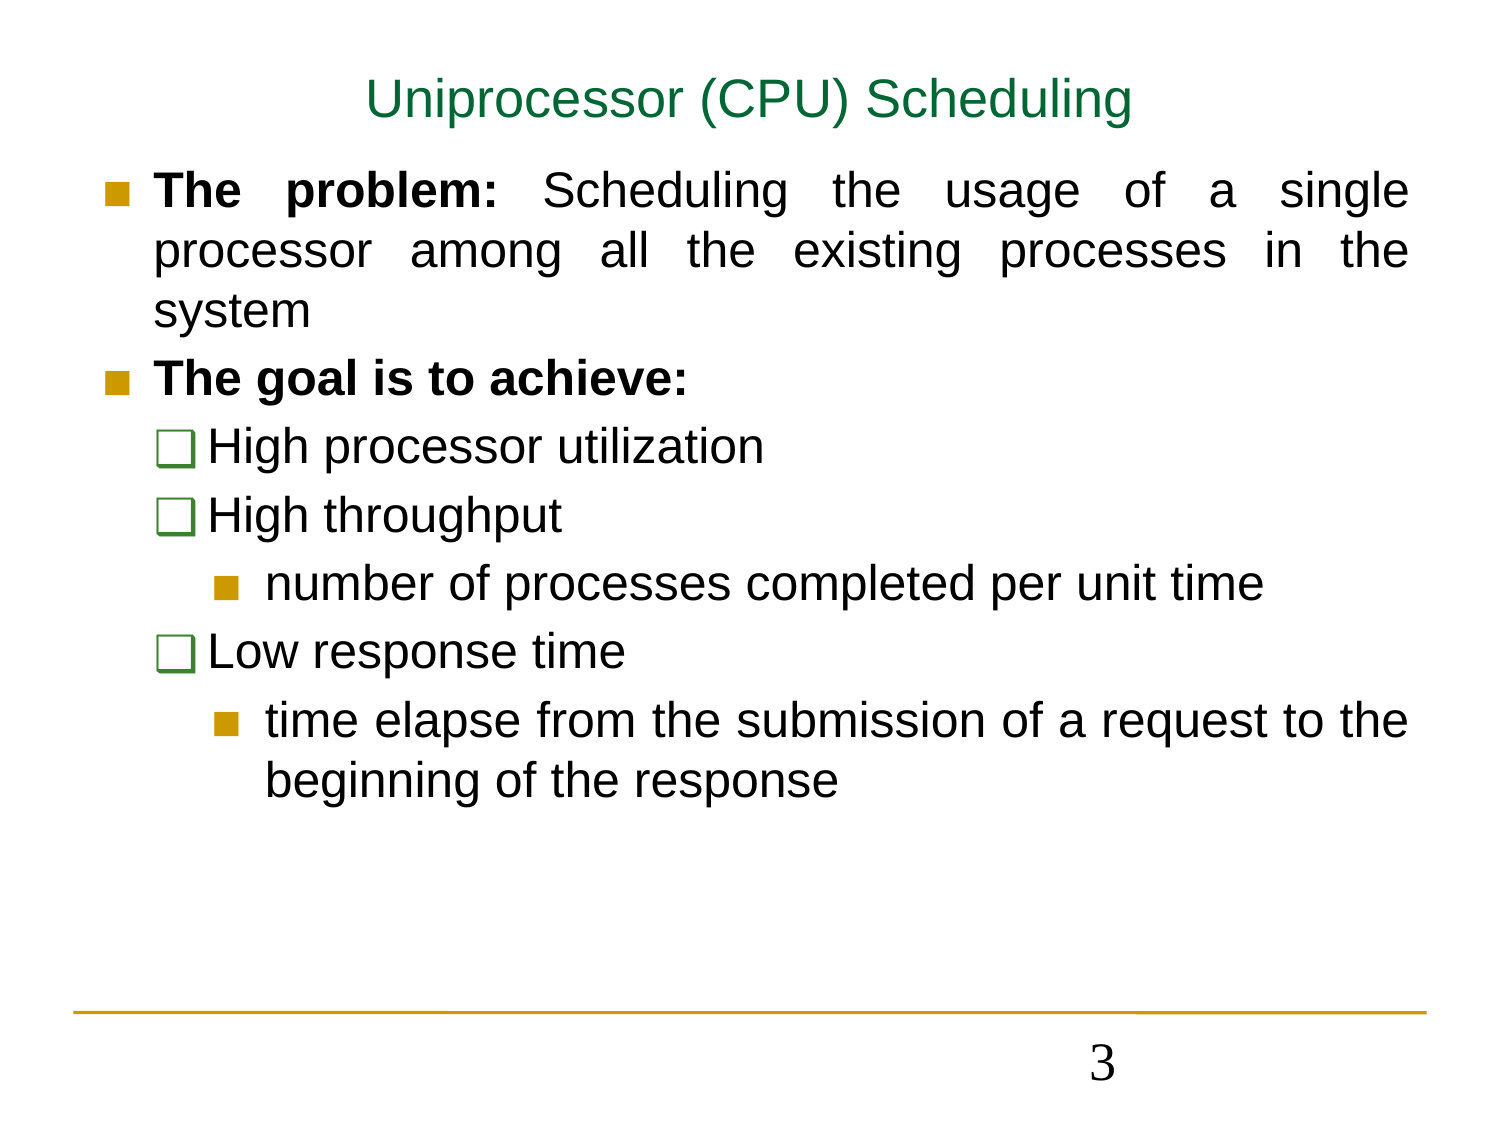

Uniprocessor (CPU) Scheduling
The problem: Scheduling the usage of a single processor among all the existing processes in the system
The goal is to achieve:
High processor utilization
High throughput
number of processes completed per unit time
Low response time
time elapse from the submission of a request to the beginning of the response

3